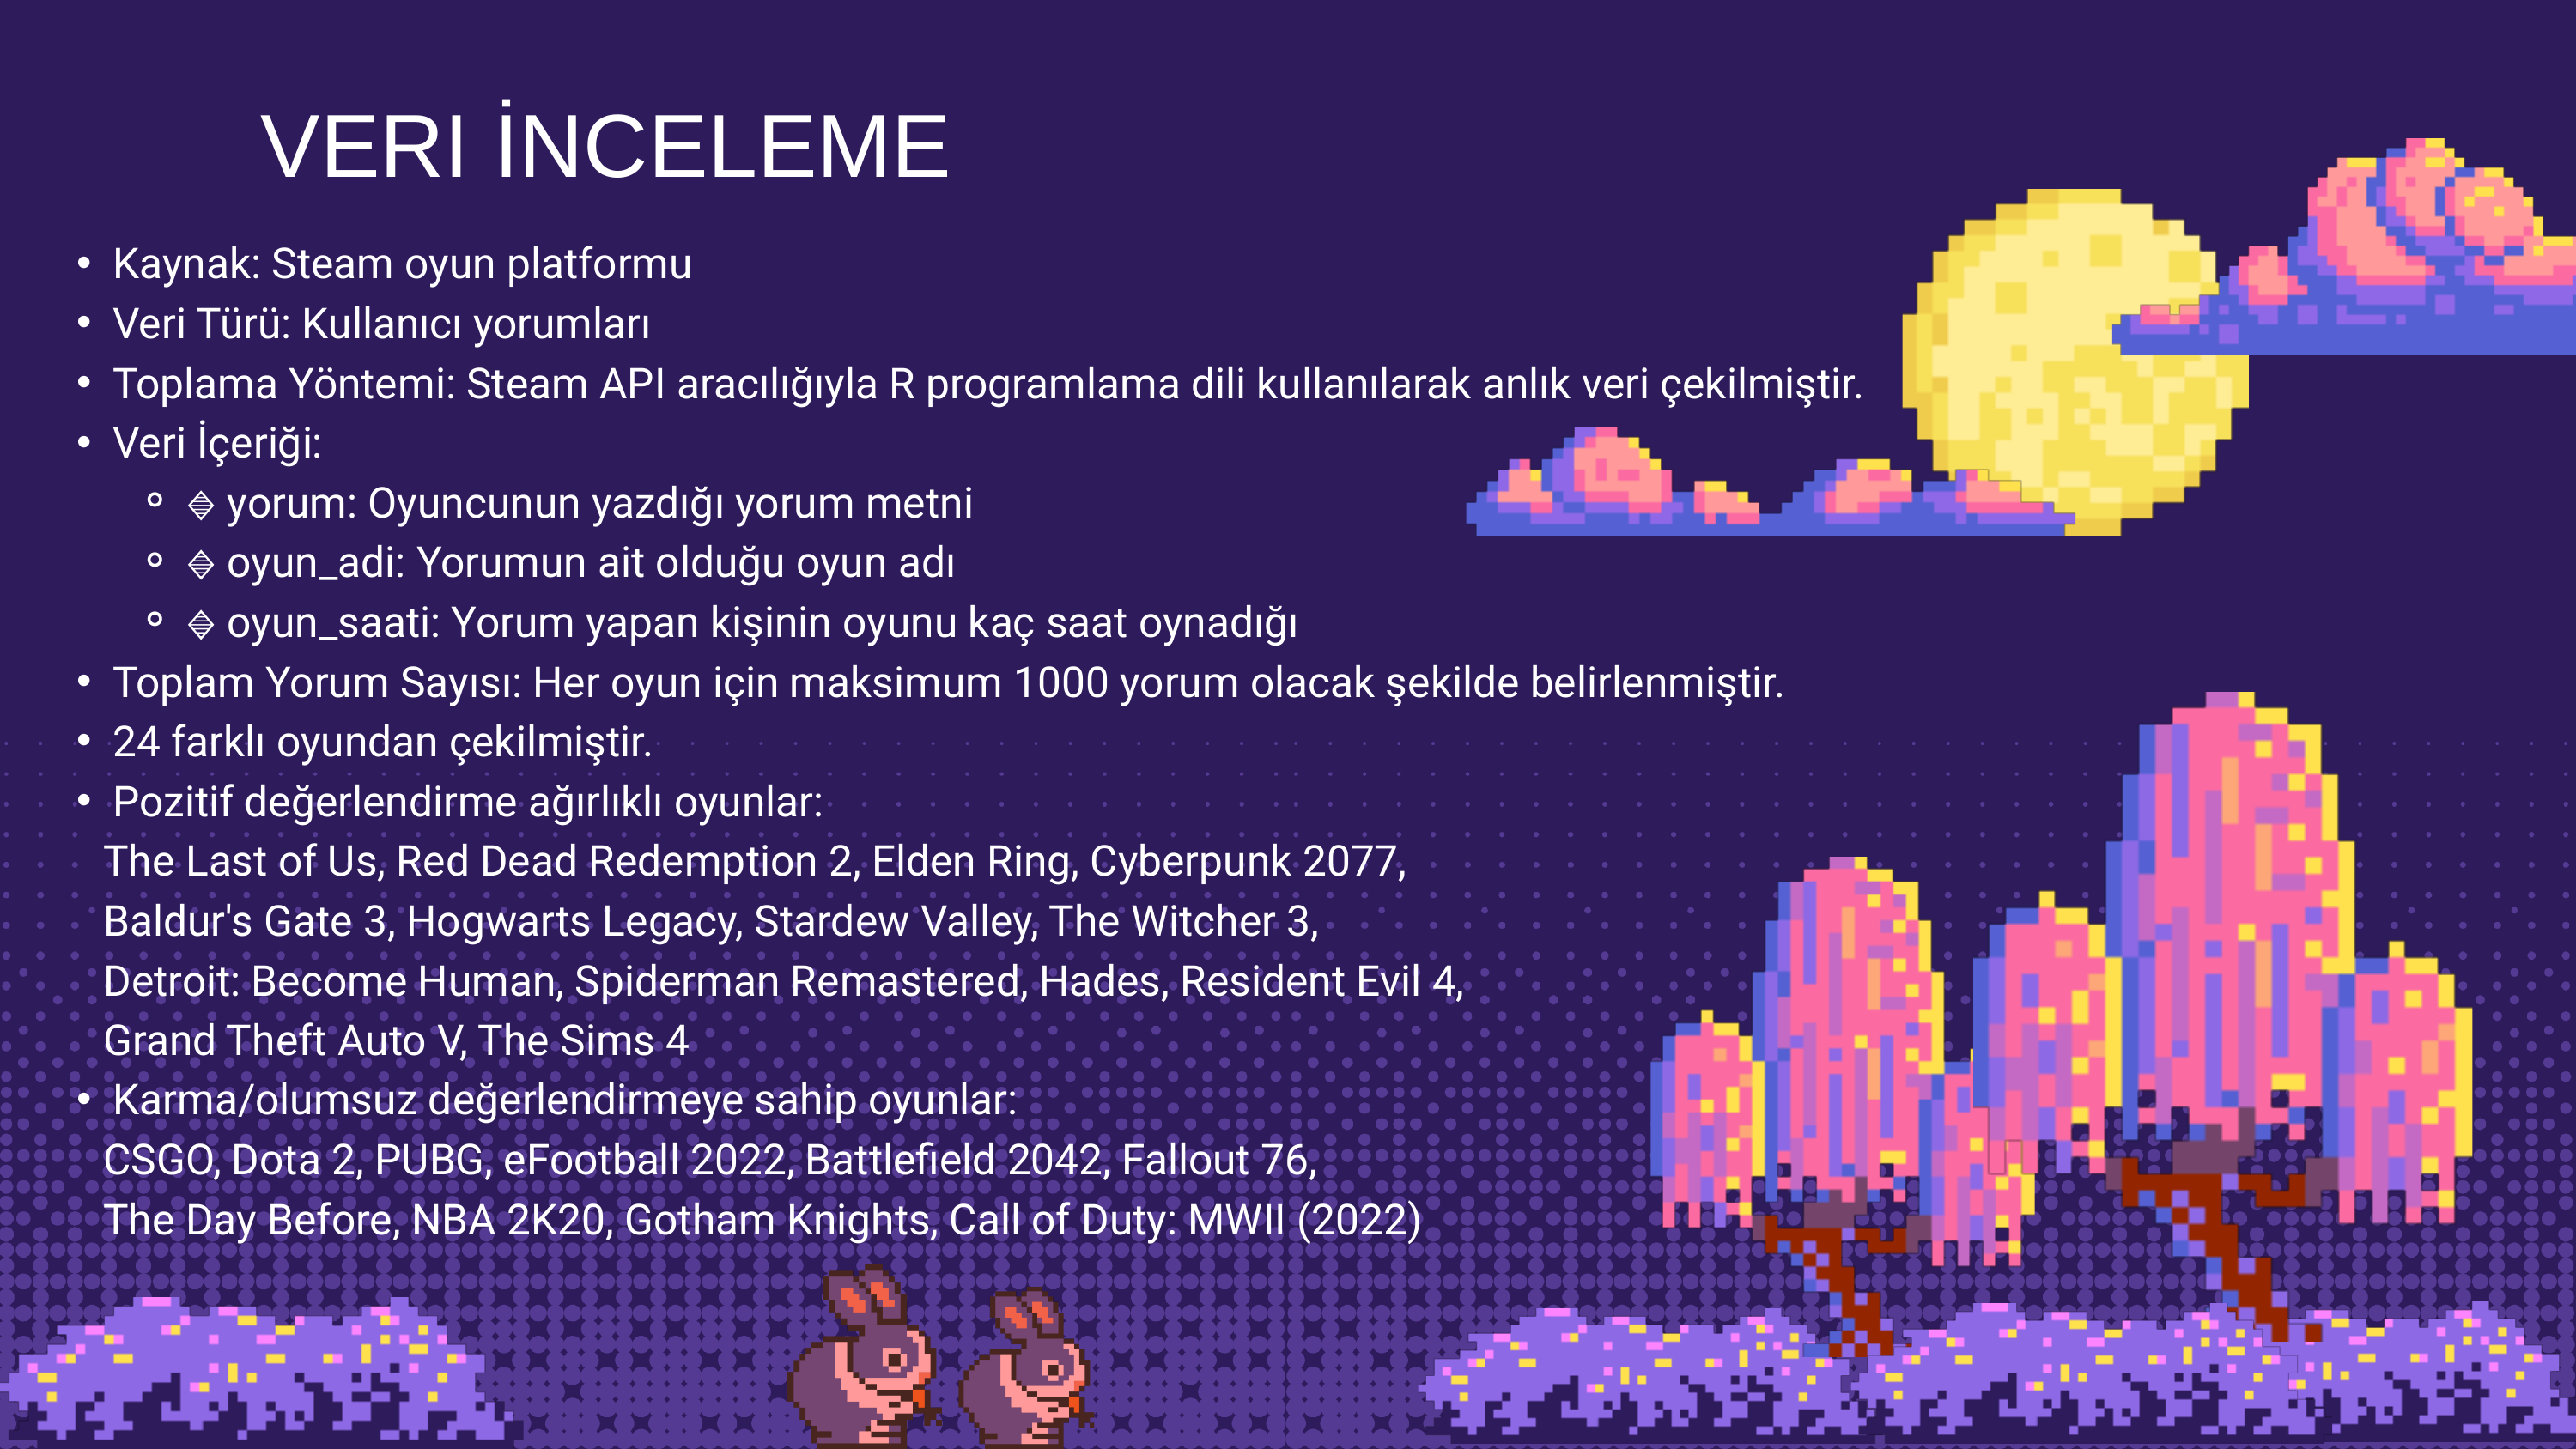

VERI İNCELEME

Kaynak: Steam oyun platformu
Veri Türü: Kullanıcı yorumları
Toplama Yöntemi: Steam API aracılığıyla R programlama dili kullanılarak anlık veri çekilmiştir.
Veri İçeriği:
🔹 yorum: Oyuncunun yazdığı yorum metni
🔹 oyun_adi: Yorumun ait olduğu oyun adı
🔹 oyun_saati: Yorum yapan kişinin oyunu kaç saat oynadığı
Toplam Yorum Sayısı: Her oyun için maksimum 1000 yorum olacak şekilde belirlenmiştir.
24 farklı oyundan çekilmiştir.
Pozitif değerlendirme ağırlıklı oyunlar:
      The Last of Us, Red Dead Redemption 2, Elden Ring, Cyberpunk 2077,
      Baldur's Gate 3, Hogwarts Legacy, Stardew Valley, The Witcher 3,
      Detroit: Become Human, Spiderman Remastered, Hades, Resident Evil 4,
      Grand Theft Auto V, The Sims 4
Karma/olumsuz değerlendirmeye sahip oyunlar:
      CSGO, Dota 2, PUBG, eFootball 2022, Battlefield 2042, Fallout 76,
      The Day Before, NBA 2K20, Gotham Knights, Call of Duty: MWII (2022)